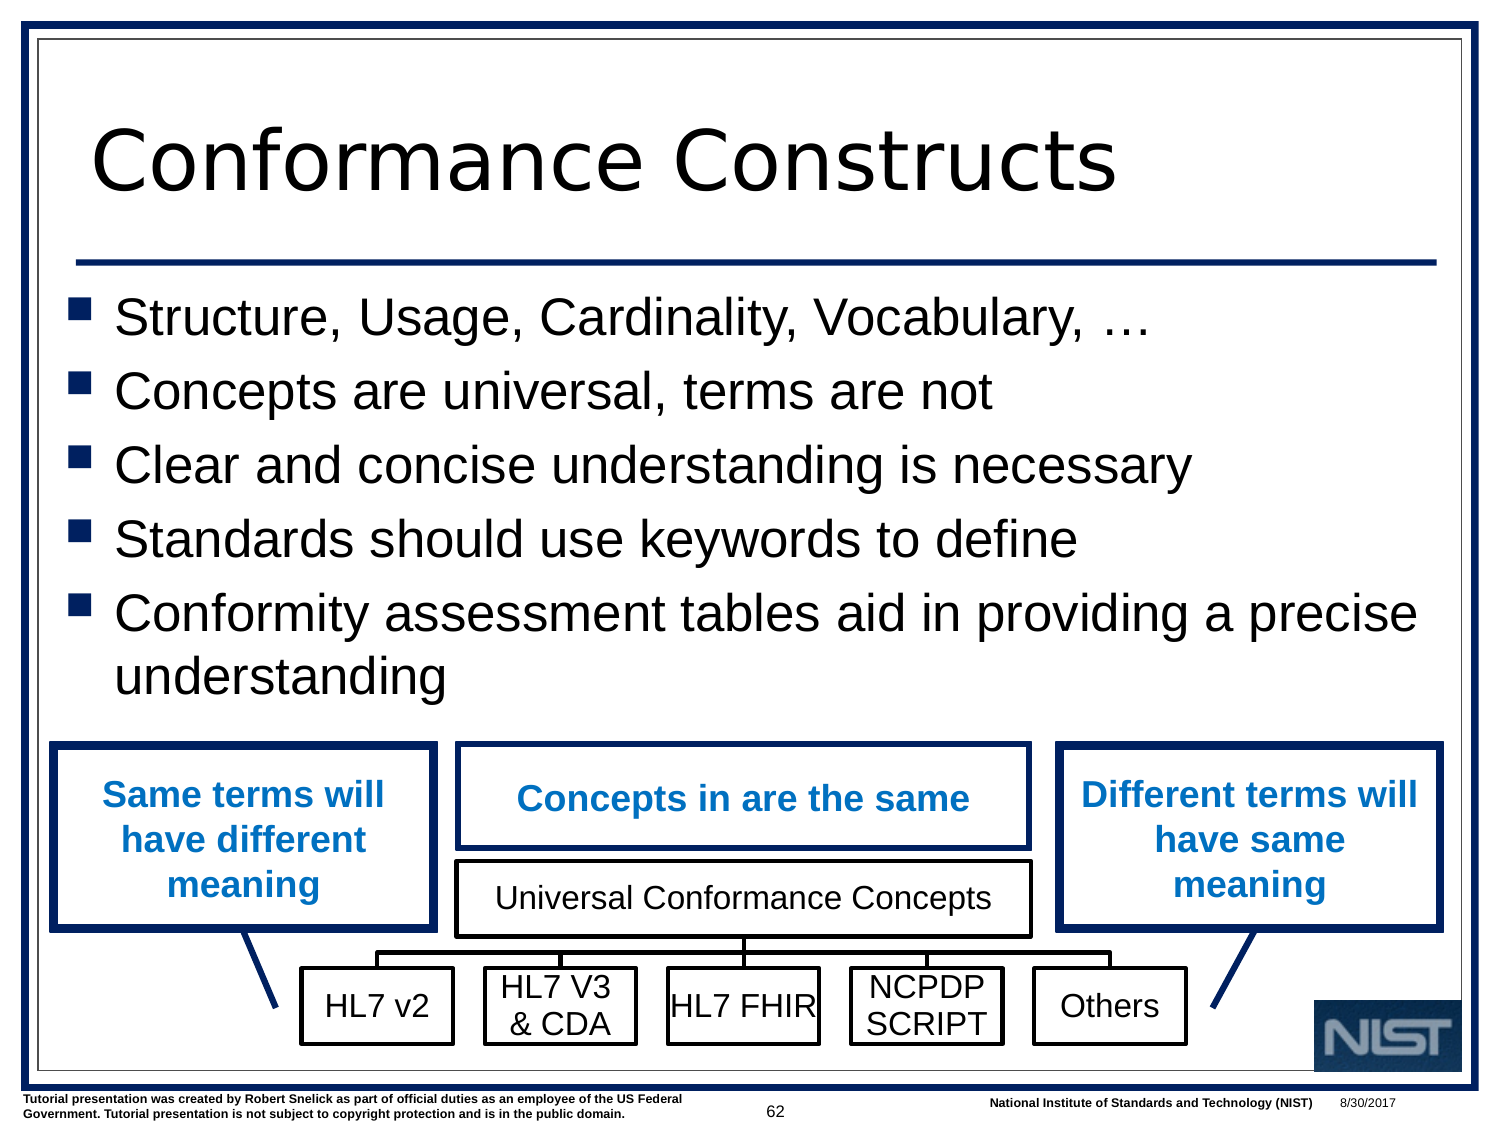

# Conformance Constructs
Structure, Usage, Cardinality, Vocabulary, …
Concepts are universal, terms are not
Clear and concise understanding is necessary
Standards should use keywords to define
Conformity assessment tables aid in providing a precise understanding
Same terms will have different meaning
Concepts in are the same
Different terms will have same meaning
Universal Conformance Concepts
HL7 v2
HL7 V3  & CDA
HL7 FHIR
NCPDP SCRIPT
Others
62
8/30/2017